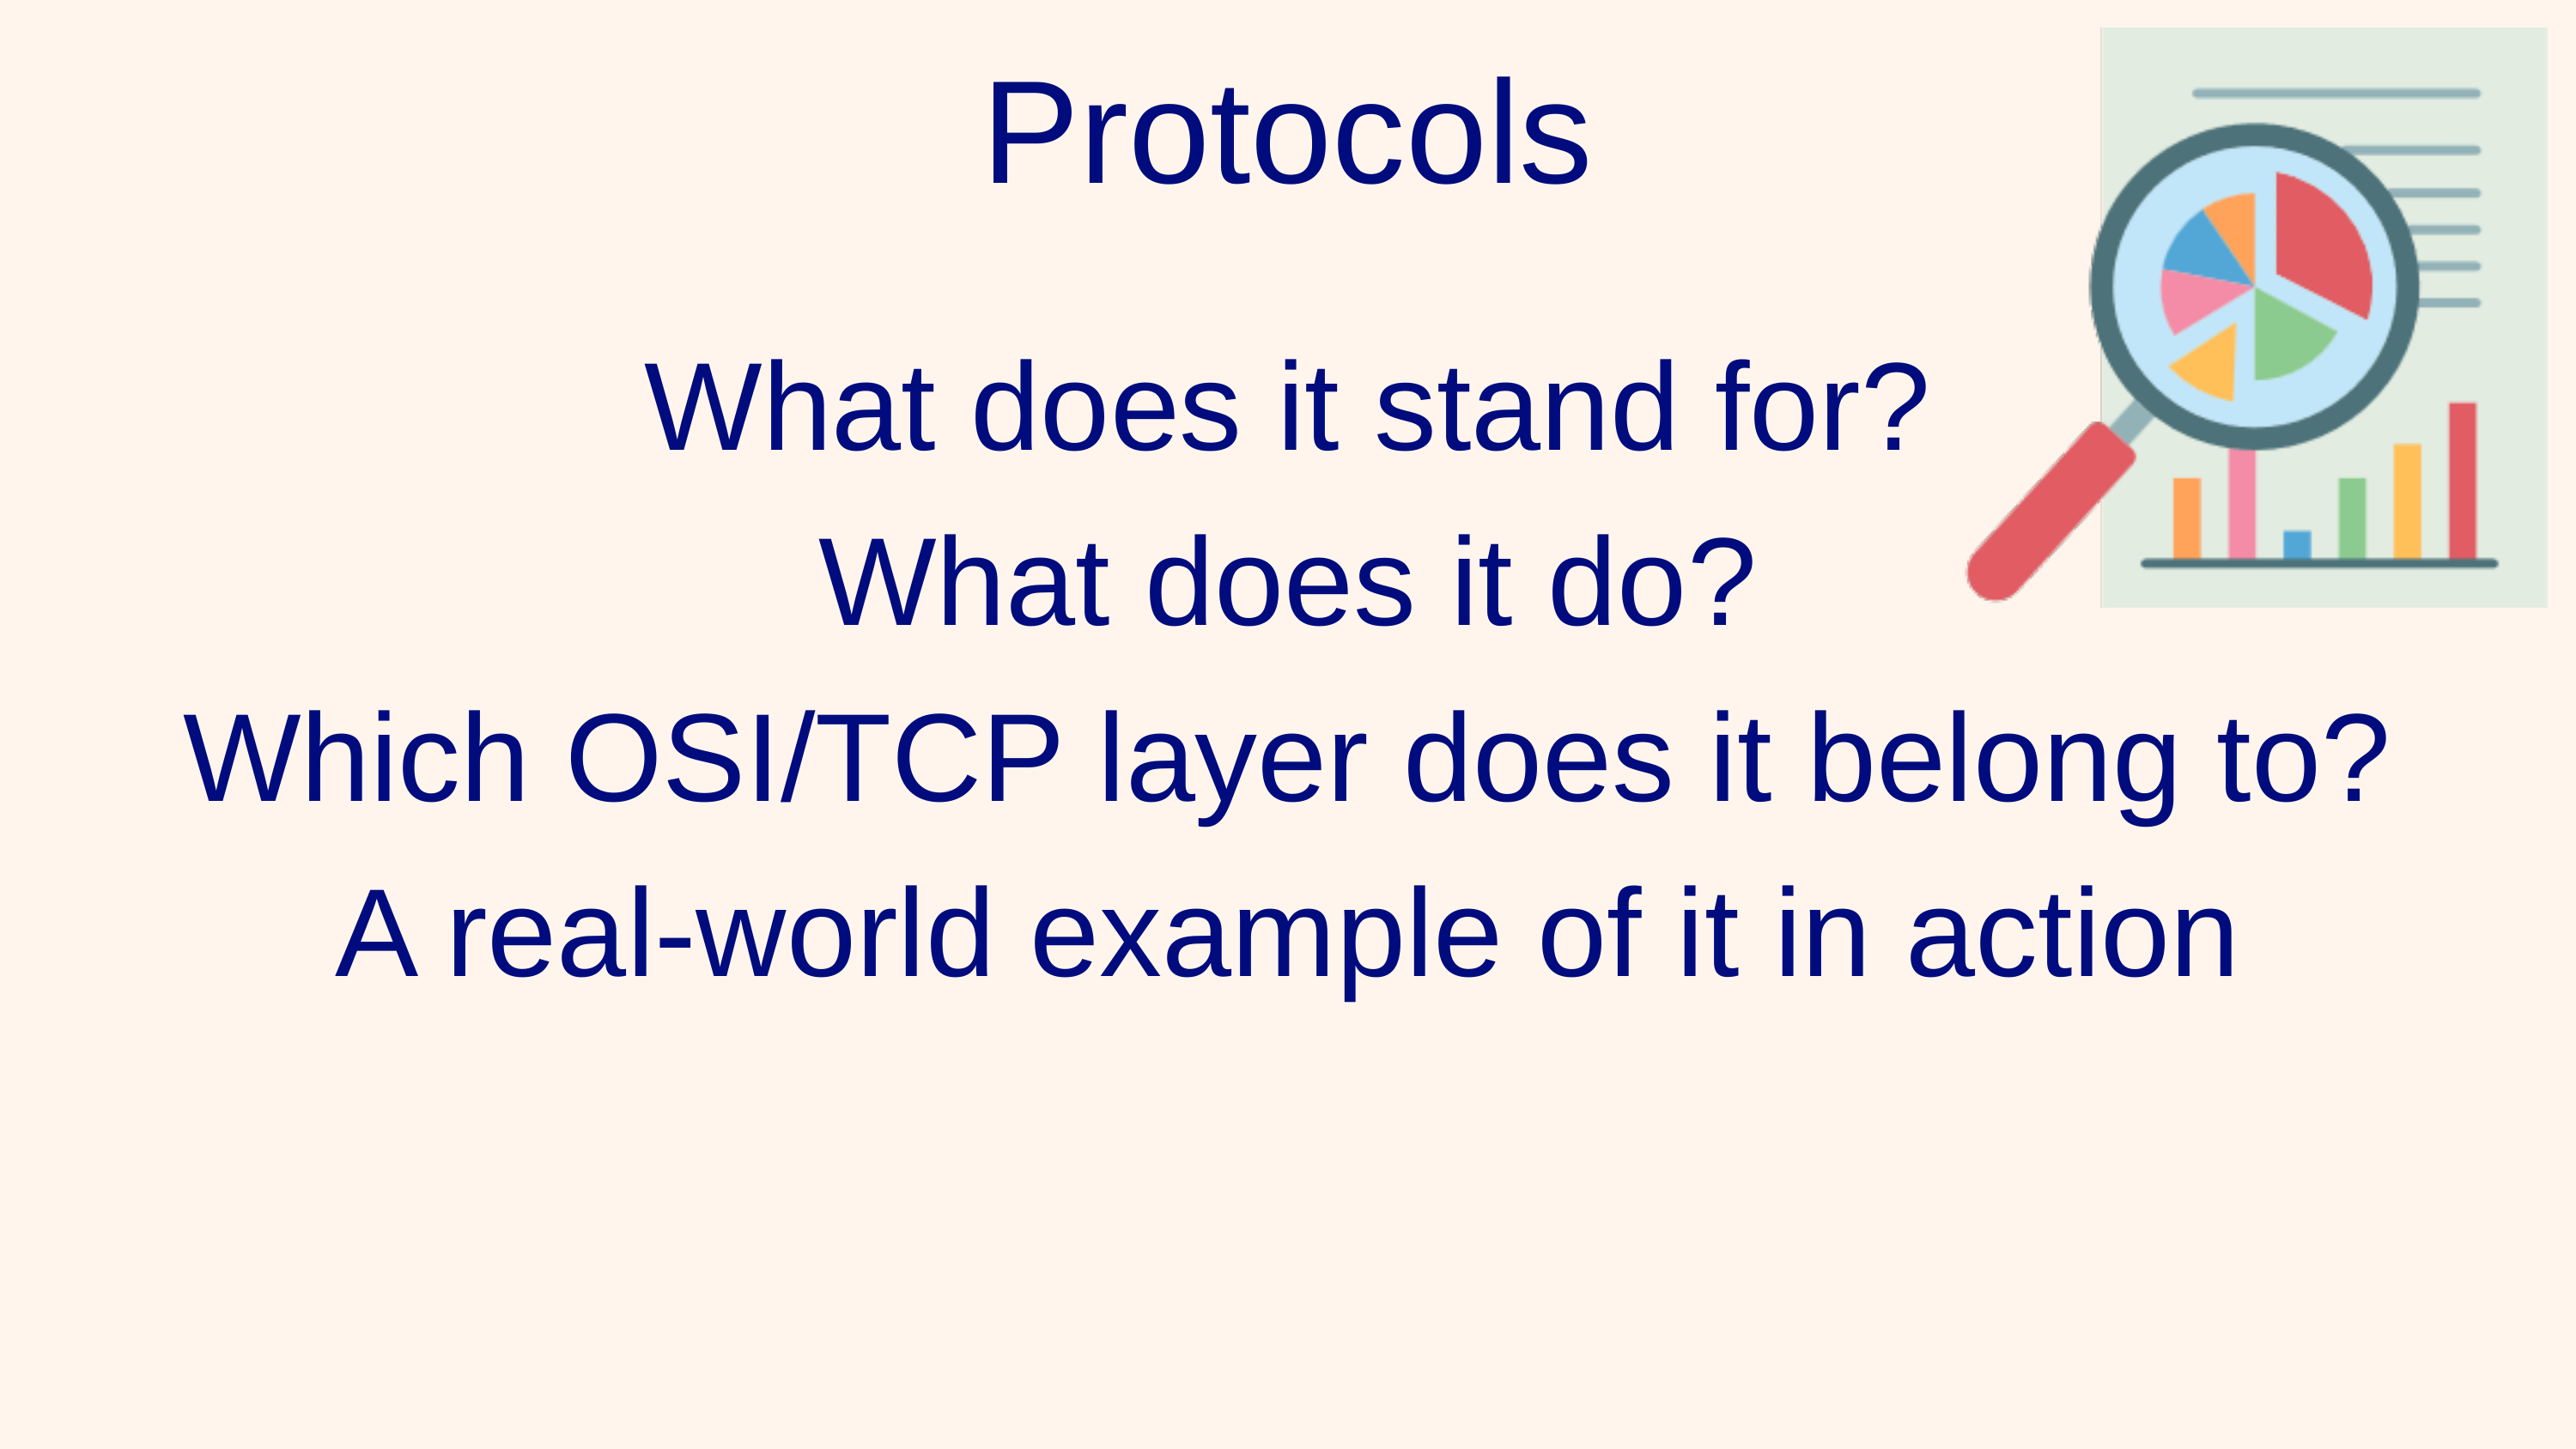

Protocols

What does it stand for?
What does it do?
Which OSI/TCP layer does it belong to?
A real-world example of it in action